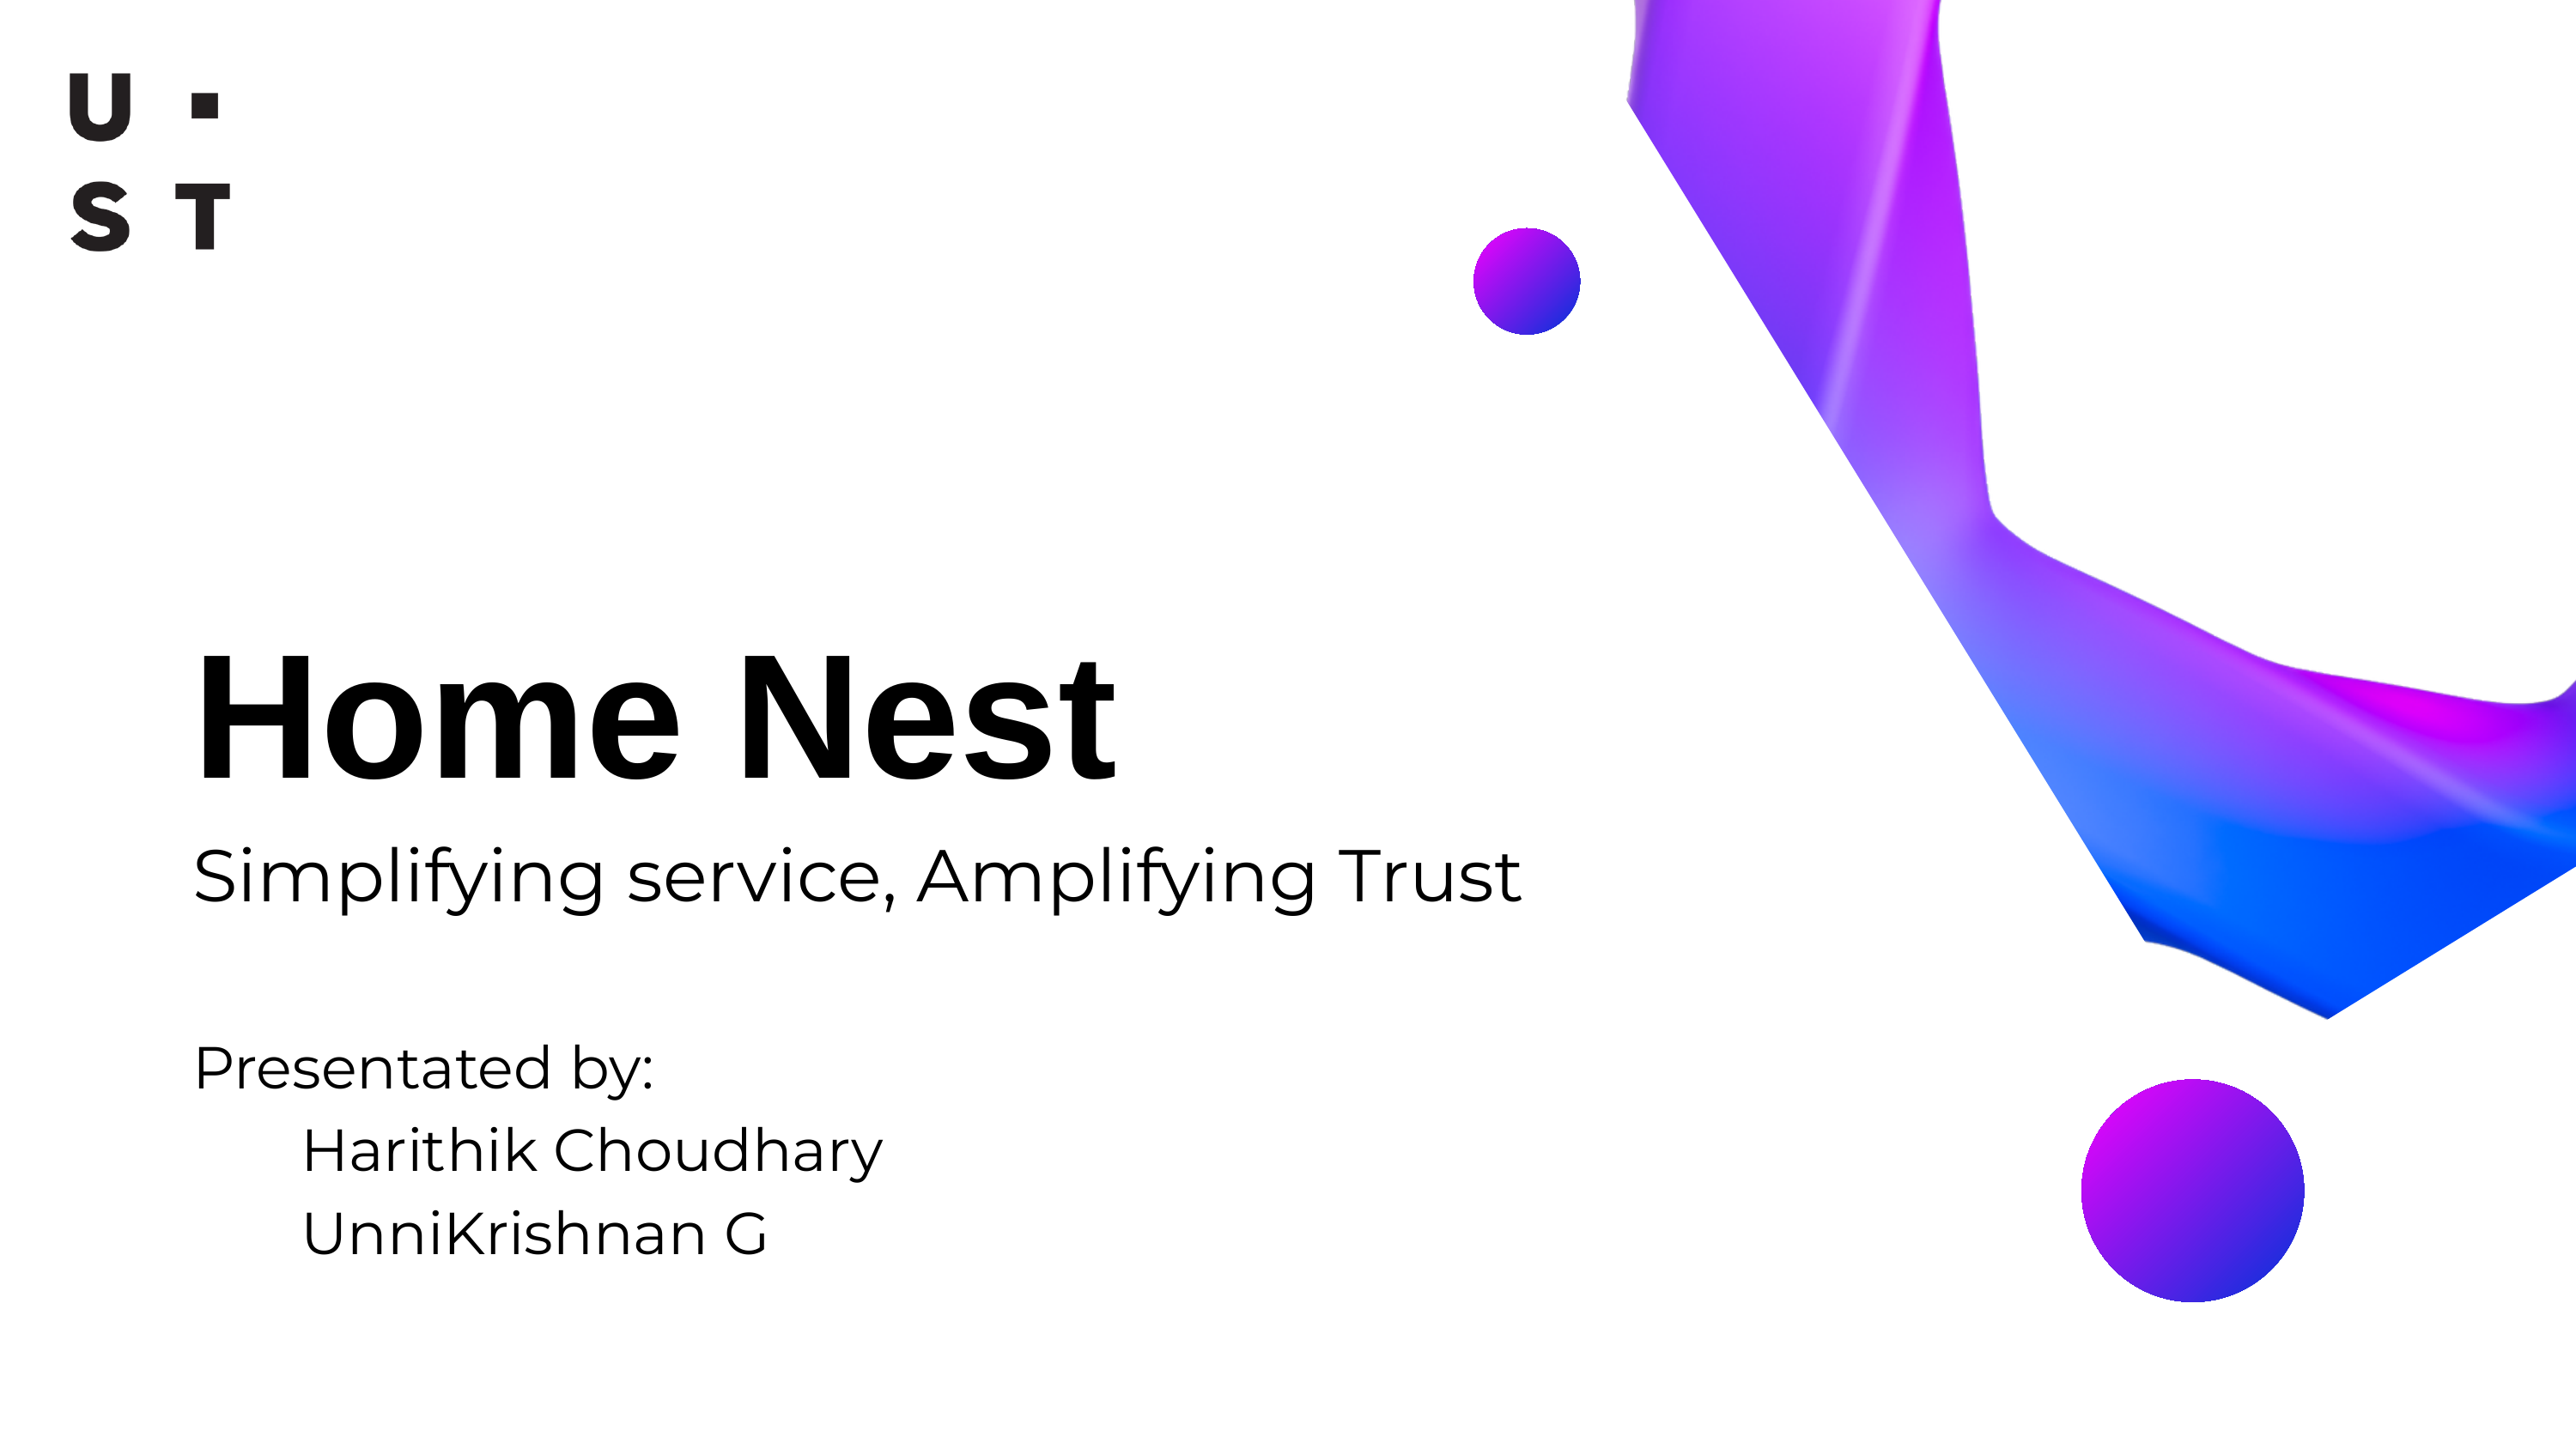

Home Nest
Simplifying service, Amplifying Trust
Presentated by:
       Harithik Choudhary
       UnniKrishnan G